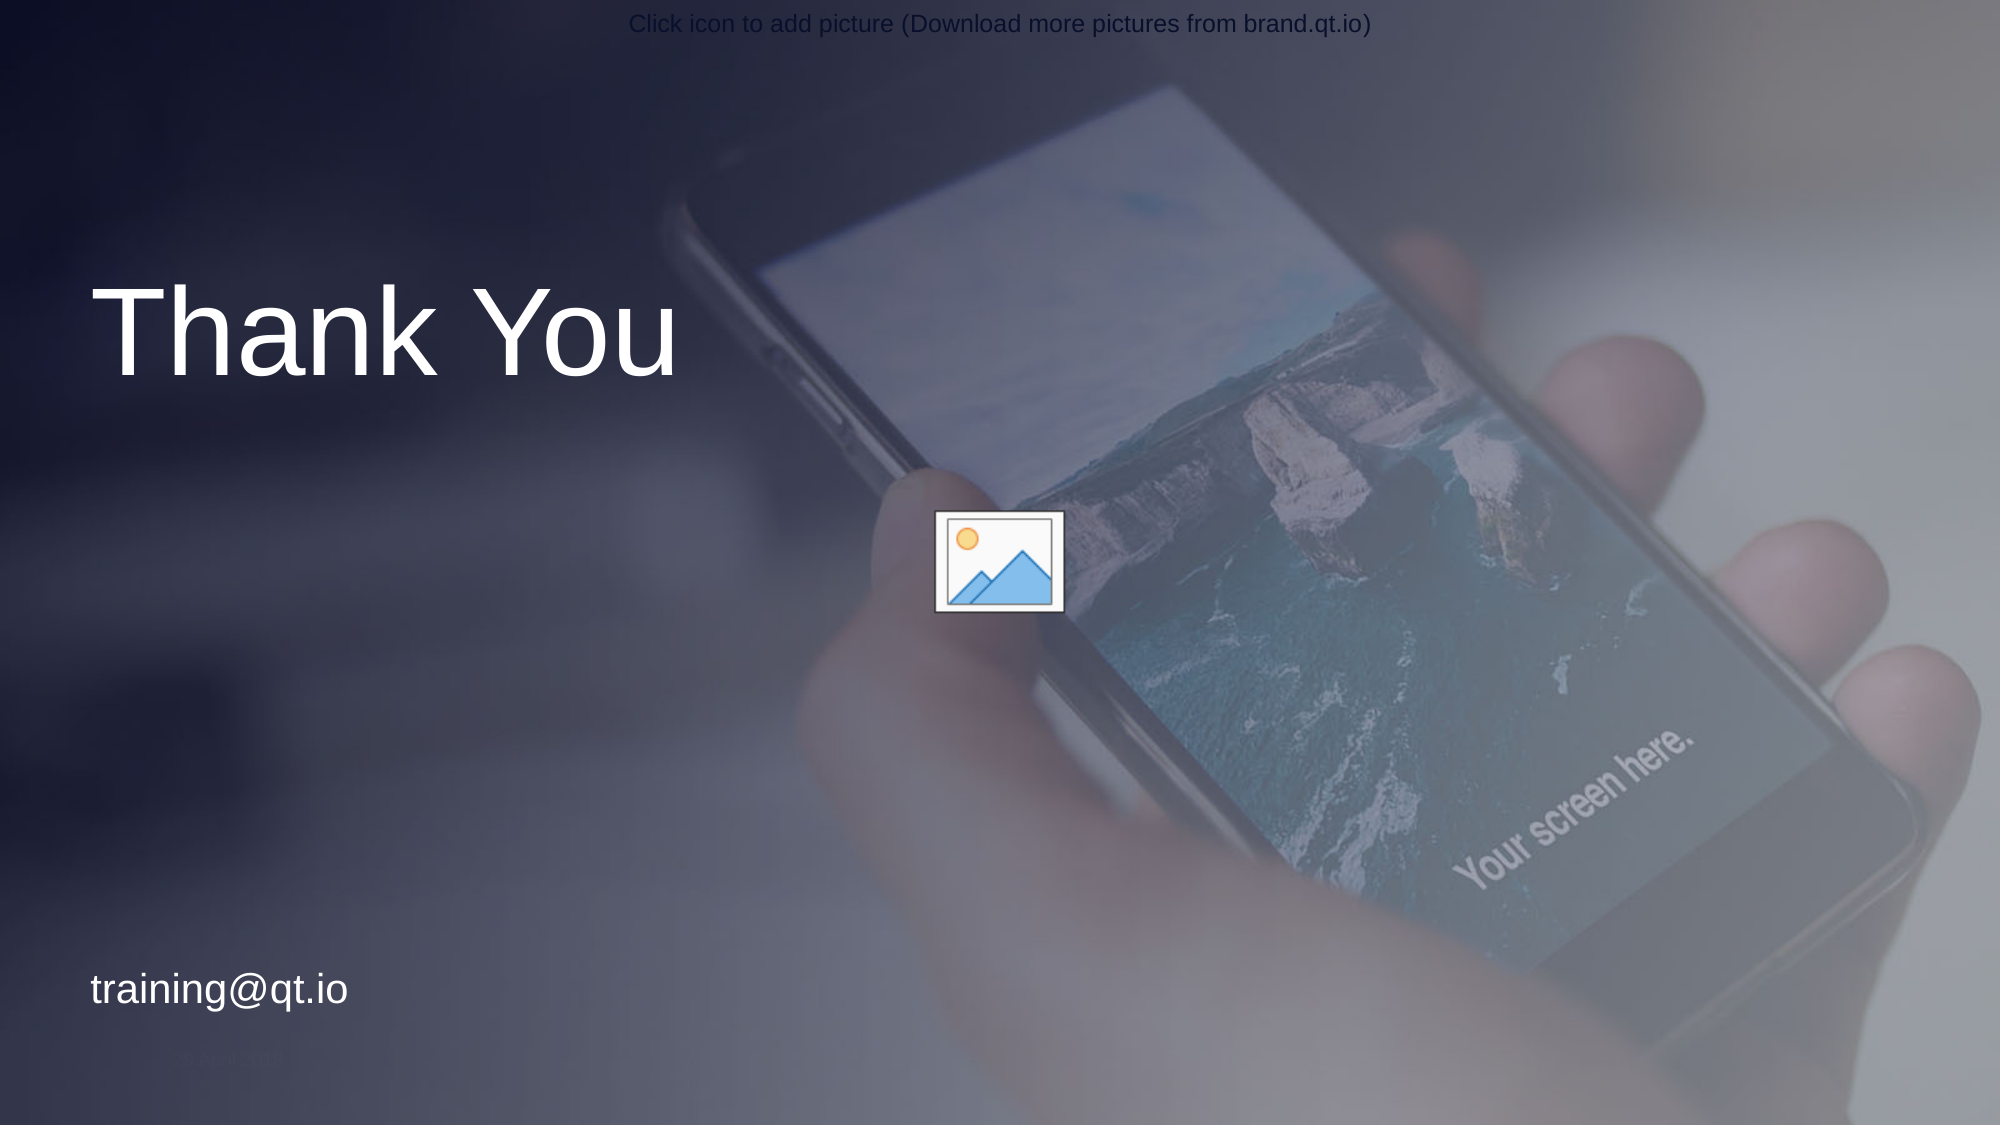

# Thank You

training@qt.io
318
29 April 2018
Presentation name / Author